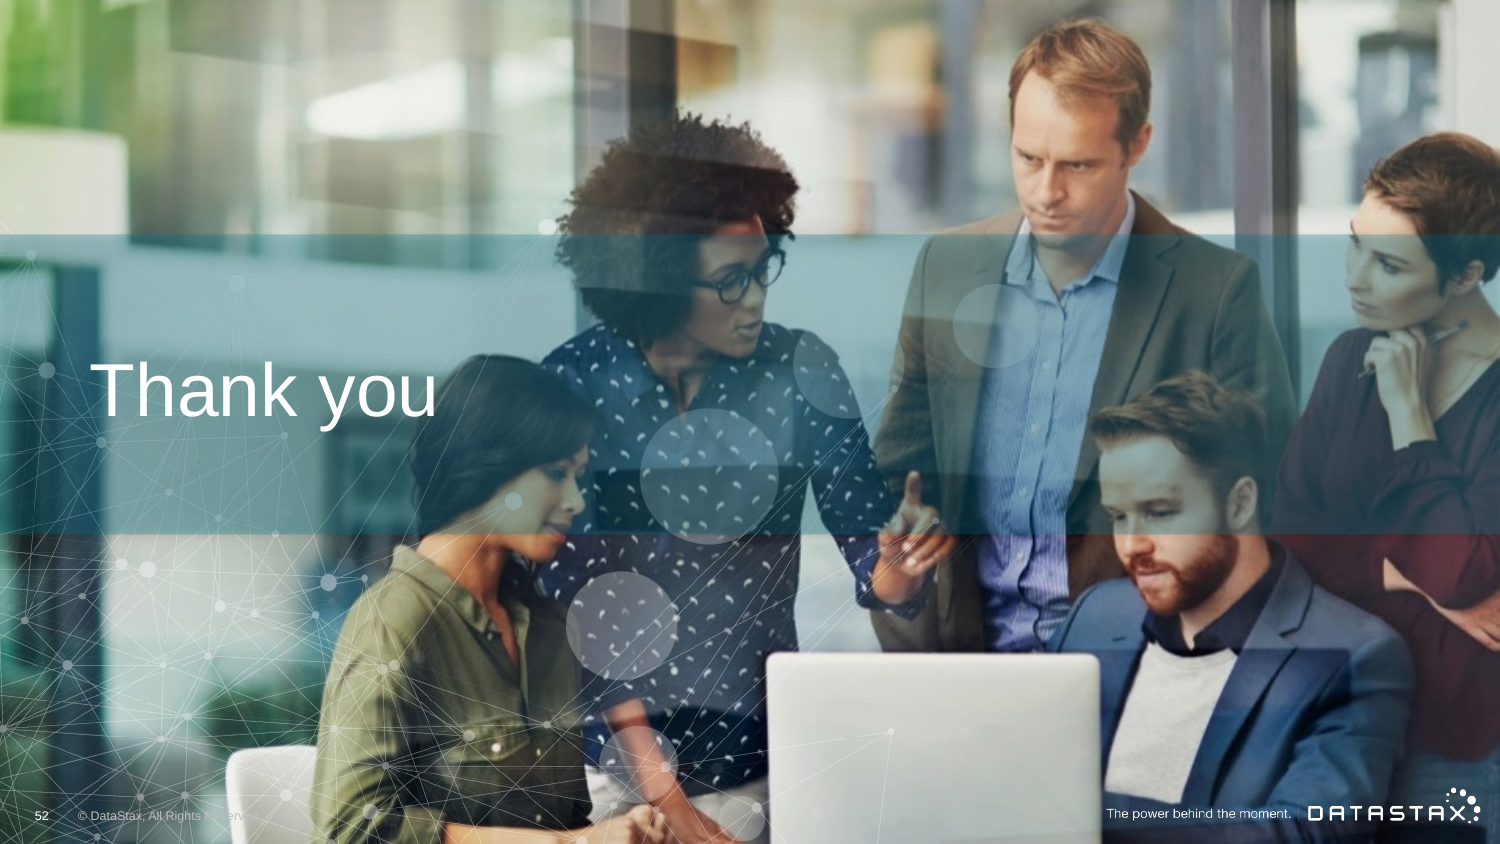

# Thank you
52
© DataStax, All Rights Reserved.